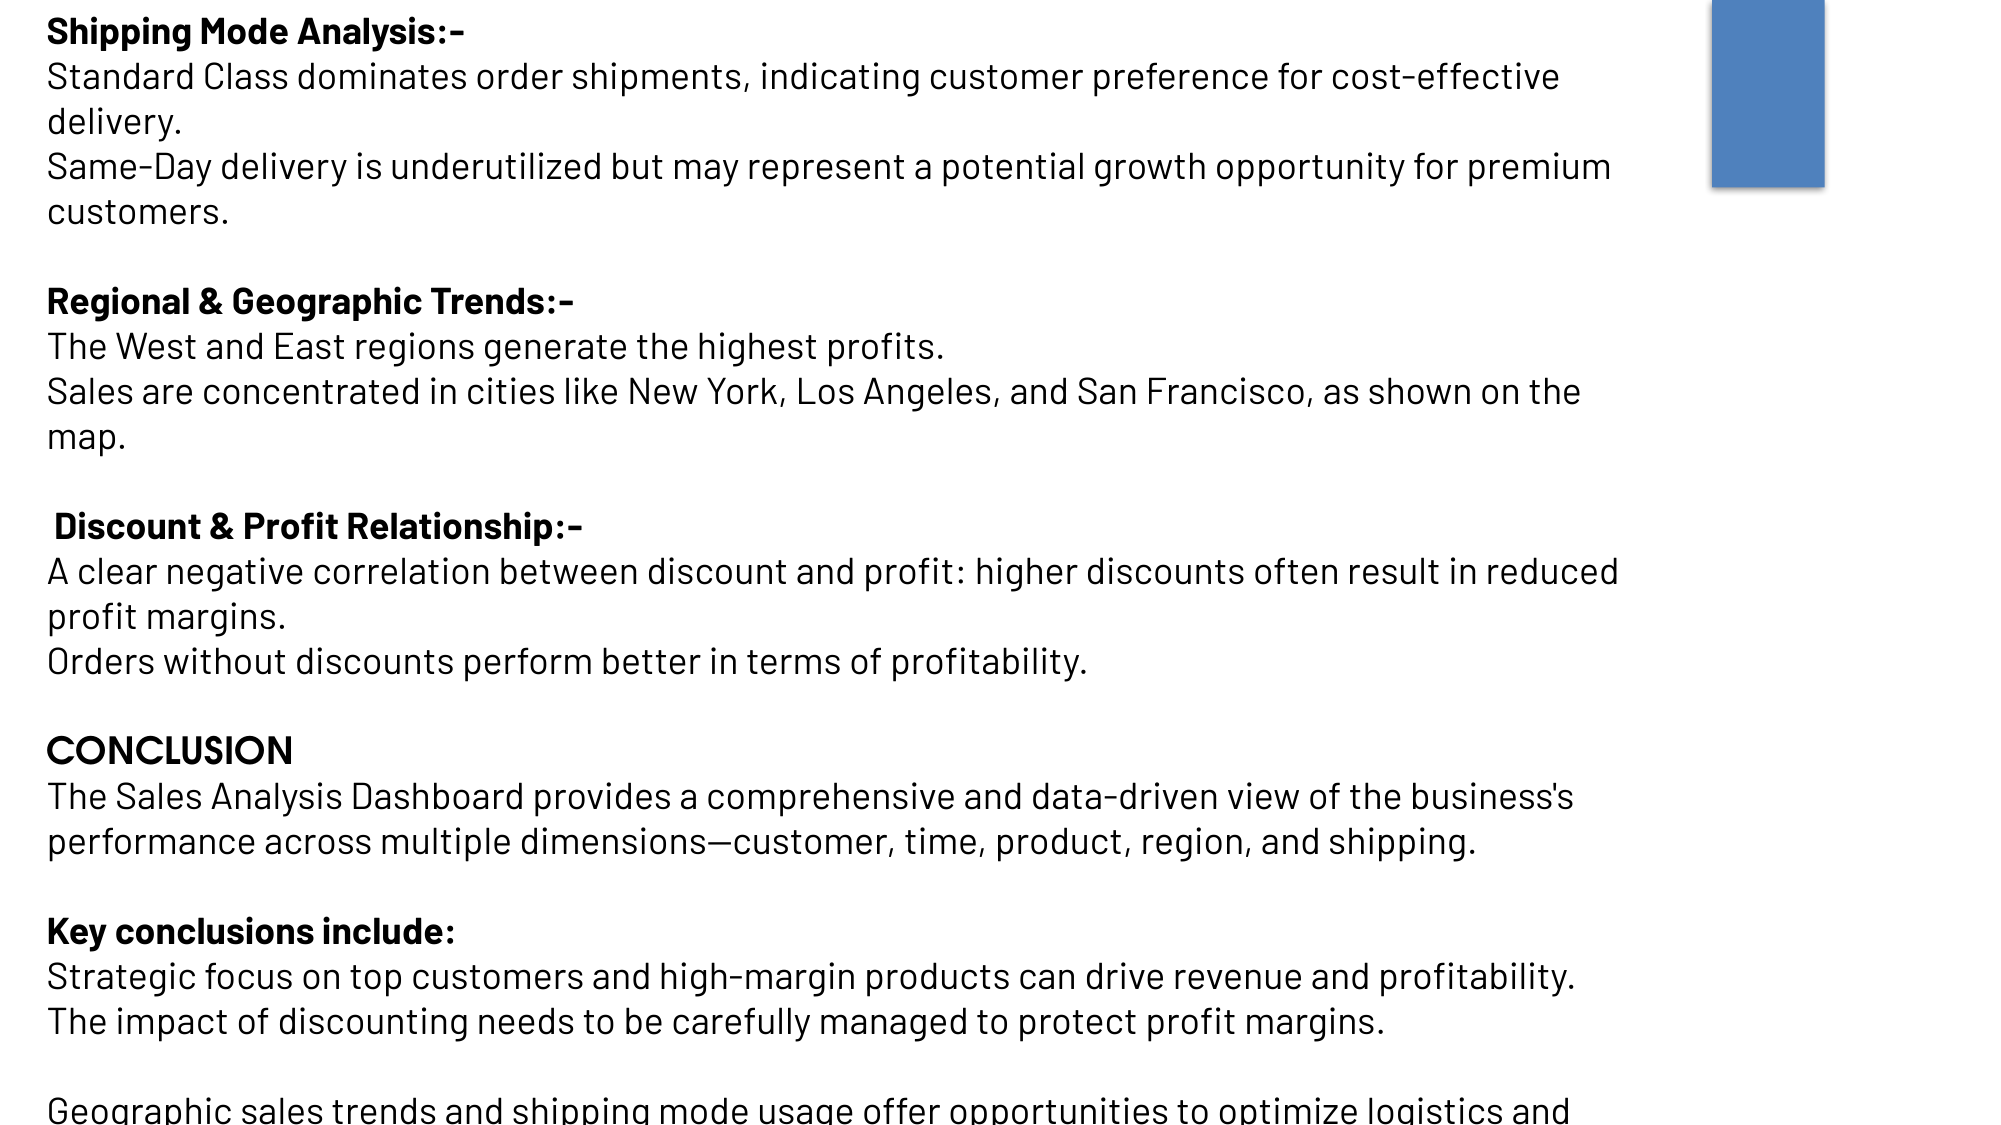

Shipping Mode Analysis:-
Standard Class dominates order shipments, indicating customer preference for cost-effective delivery.
Same-Day delivery is underutilized but may represent a potential growth opportunity for premium customers.

Regional & Geographic Trends:-
The West and East regions generate the highest profits.
Sales are concentrated in cities like New York, Los Angeles, and San Francisco, as shown on the map.

 Discount & Profit Relationship:-
A clear negative correlation between discount and profit: higher discounts often result in reduced profit margins.
Orders without discounts perform better in terms of profitability.

CONCLUSION
The Sales Analysis Dashboard provides a comprehensive and data-driven view of the business's performance across multiple dimensions—customer, time, product, region, and shipping.

Key conclusions include:
Strategic focus on top customers and high-margin products can drive revenue and profitability.
The impact of discounting needs to be carefully managed to protect profit margins.

Geographic sales trends and shipping mode usage offer opportunities to optimize logistics and target regional promotions.

.